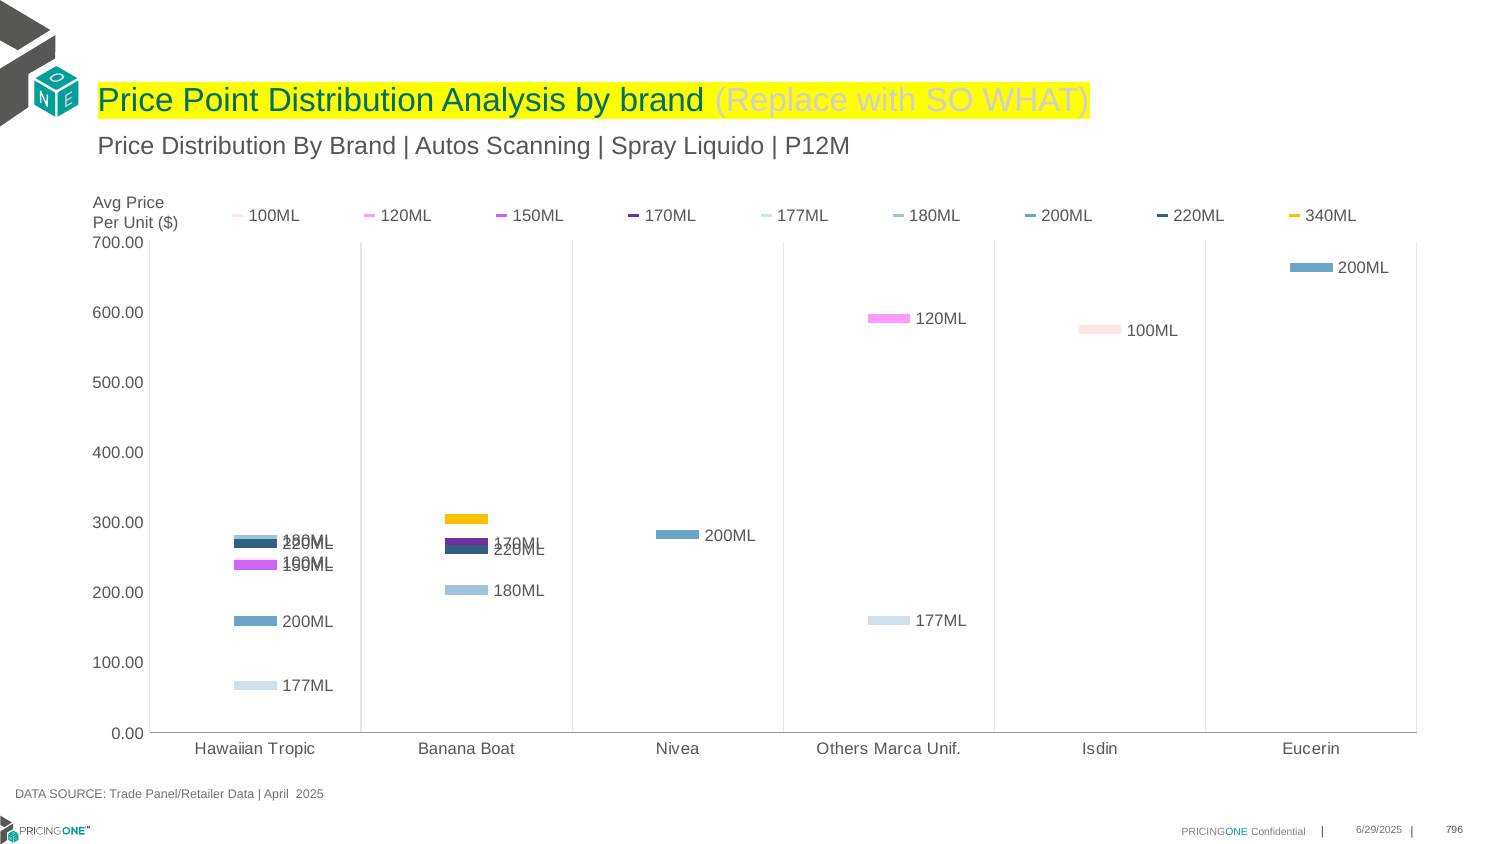

# Price Point Distribution Analysis by brand (Replace with SO WHAT)
Price Distribution By Brand | Autos Scanning | Spray Liquido | P12M

### Chart

| Category | 100ML | 120ML | 150ML | 170ML | 177ML | 180ML | 200ML | 220ML | 340ML |
|---|---|---|---|---|---|---|---|---|---|
| Hawaiian Tropic | 242.6011 | None | 239.0434 | None | 67.7903 | 274.8419 | 159.405 | 270.0428 | None |
| Banana Boat | None | None | None | 270.5234 | None | 203.5053 | None | 261.2349 | 304.8076 |
| Nivea | None | None | None | None | None | None | 282.4912 | None | None |
| Others Marca Unif. | None | 590.6317 | None | None | 160.2421 | None | None | None | None |
| Isdin | 574.6985 | None | None | None | None | None | None | None | None |
| Eucerin | None | None | None | None | None | None | 663.9435 | None | None |
Avg Price
Per Unit ($)
DATA SOURCE: Trade Panel/Retailer Data | April  2025
6/29/2025
796